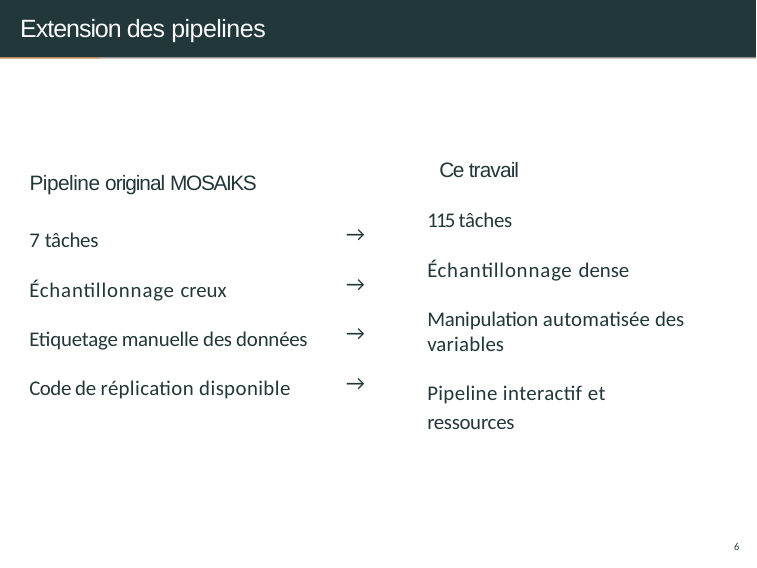

# Extension des pipelines

Ce travail
Pipeline original MOSAIKS
115 tâches
Échantillonnage dense
Manipulation automatisée des variables
Pipeline interactif et ressources
→
→
→
→
7 tâches
Échantillonnage creux
Etiquetage manuelle des données
Code de réplication disponible
6